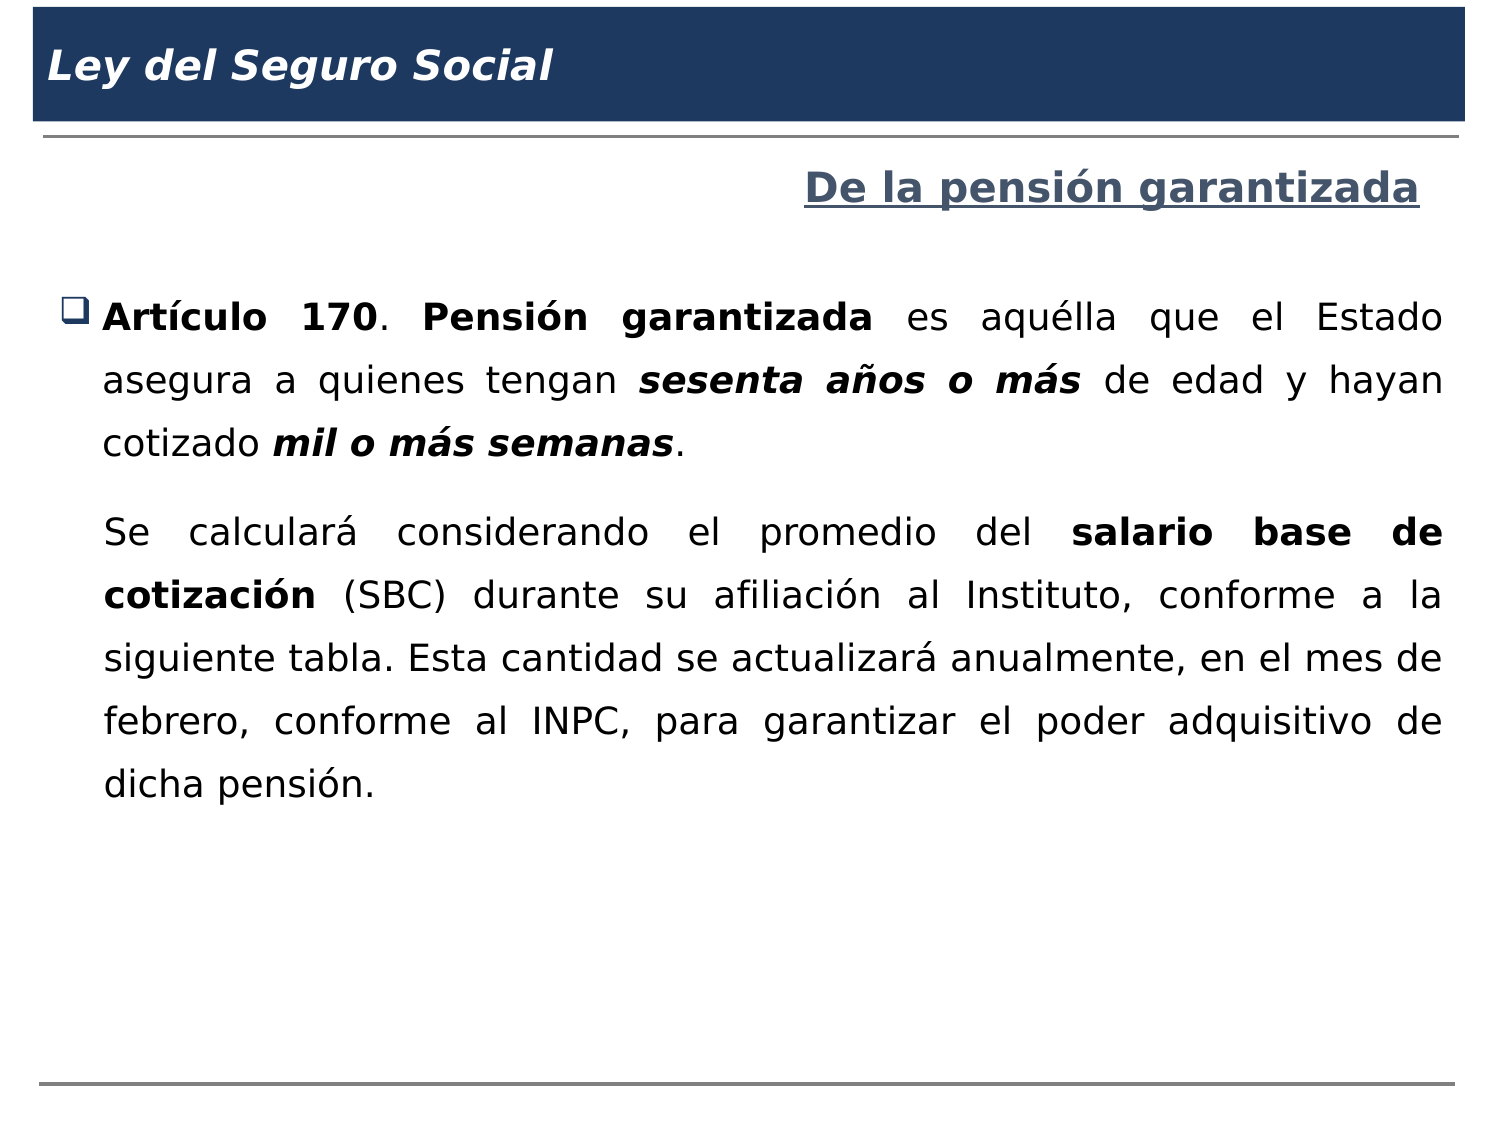

Ley del Seguro Social
De la pensión garantizada
Artículo 170. Pensión garantizada es aquélla que el Estado asegura a quienes tengan sesenta años o más de edad y hayan cotizado mil o más semanas.
Se calculará considerando el promedio del salario base de cotización (SBC) durante su afiliación al Instituto, conforme a la siguiente tabla. Esta cantidad se actualizará anualmente, en el mes de febrero, conforme al INPC, para garantizar el poder adquisitivo de dicha pensión.